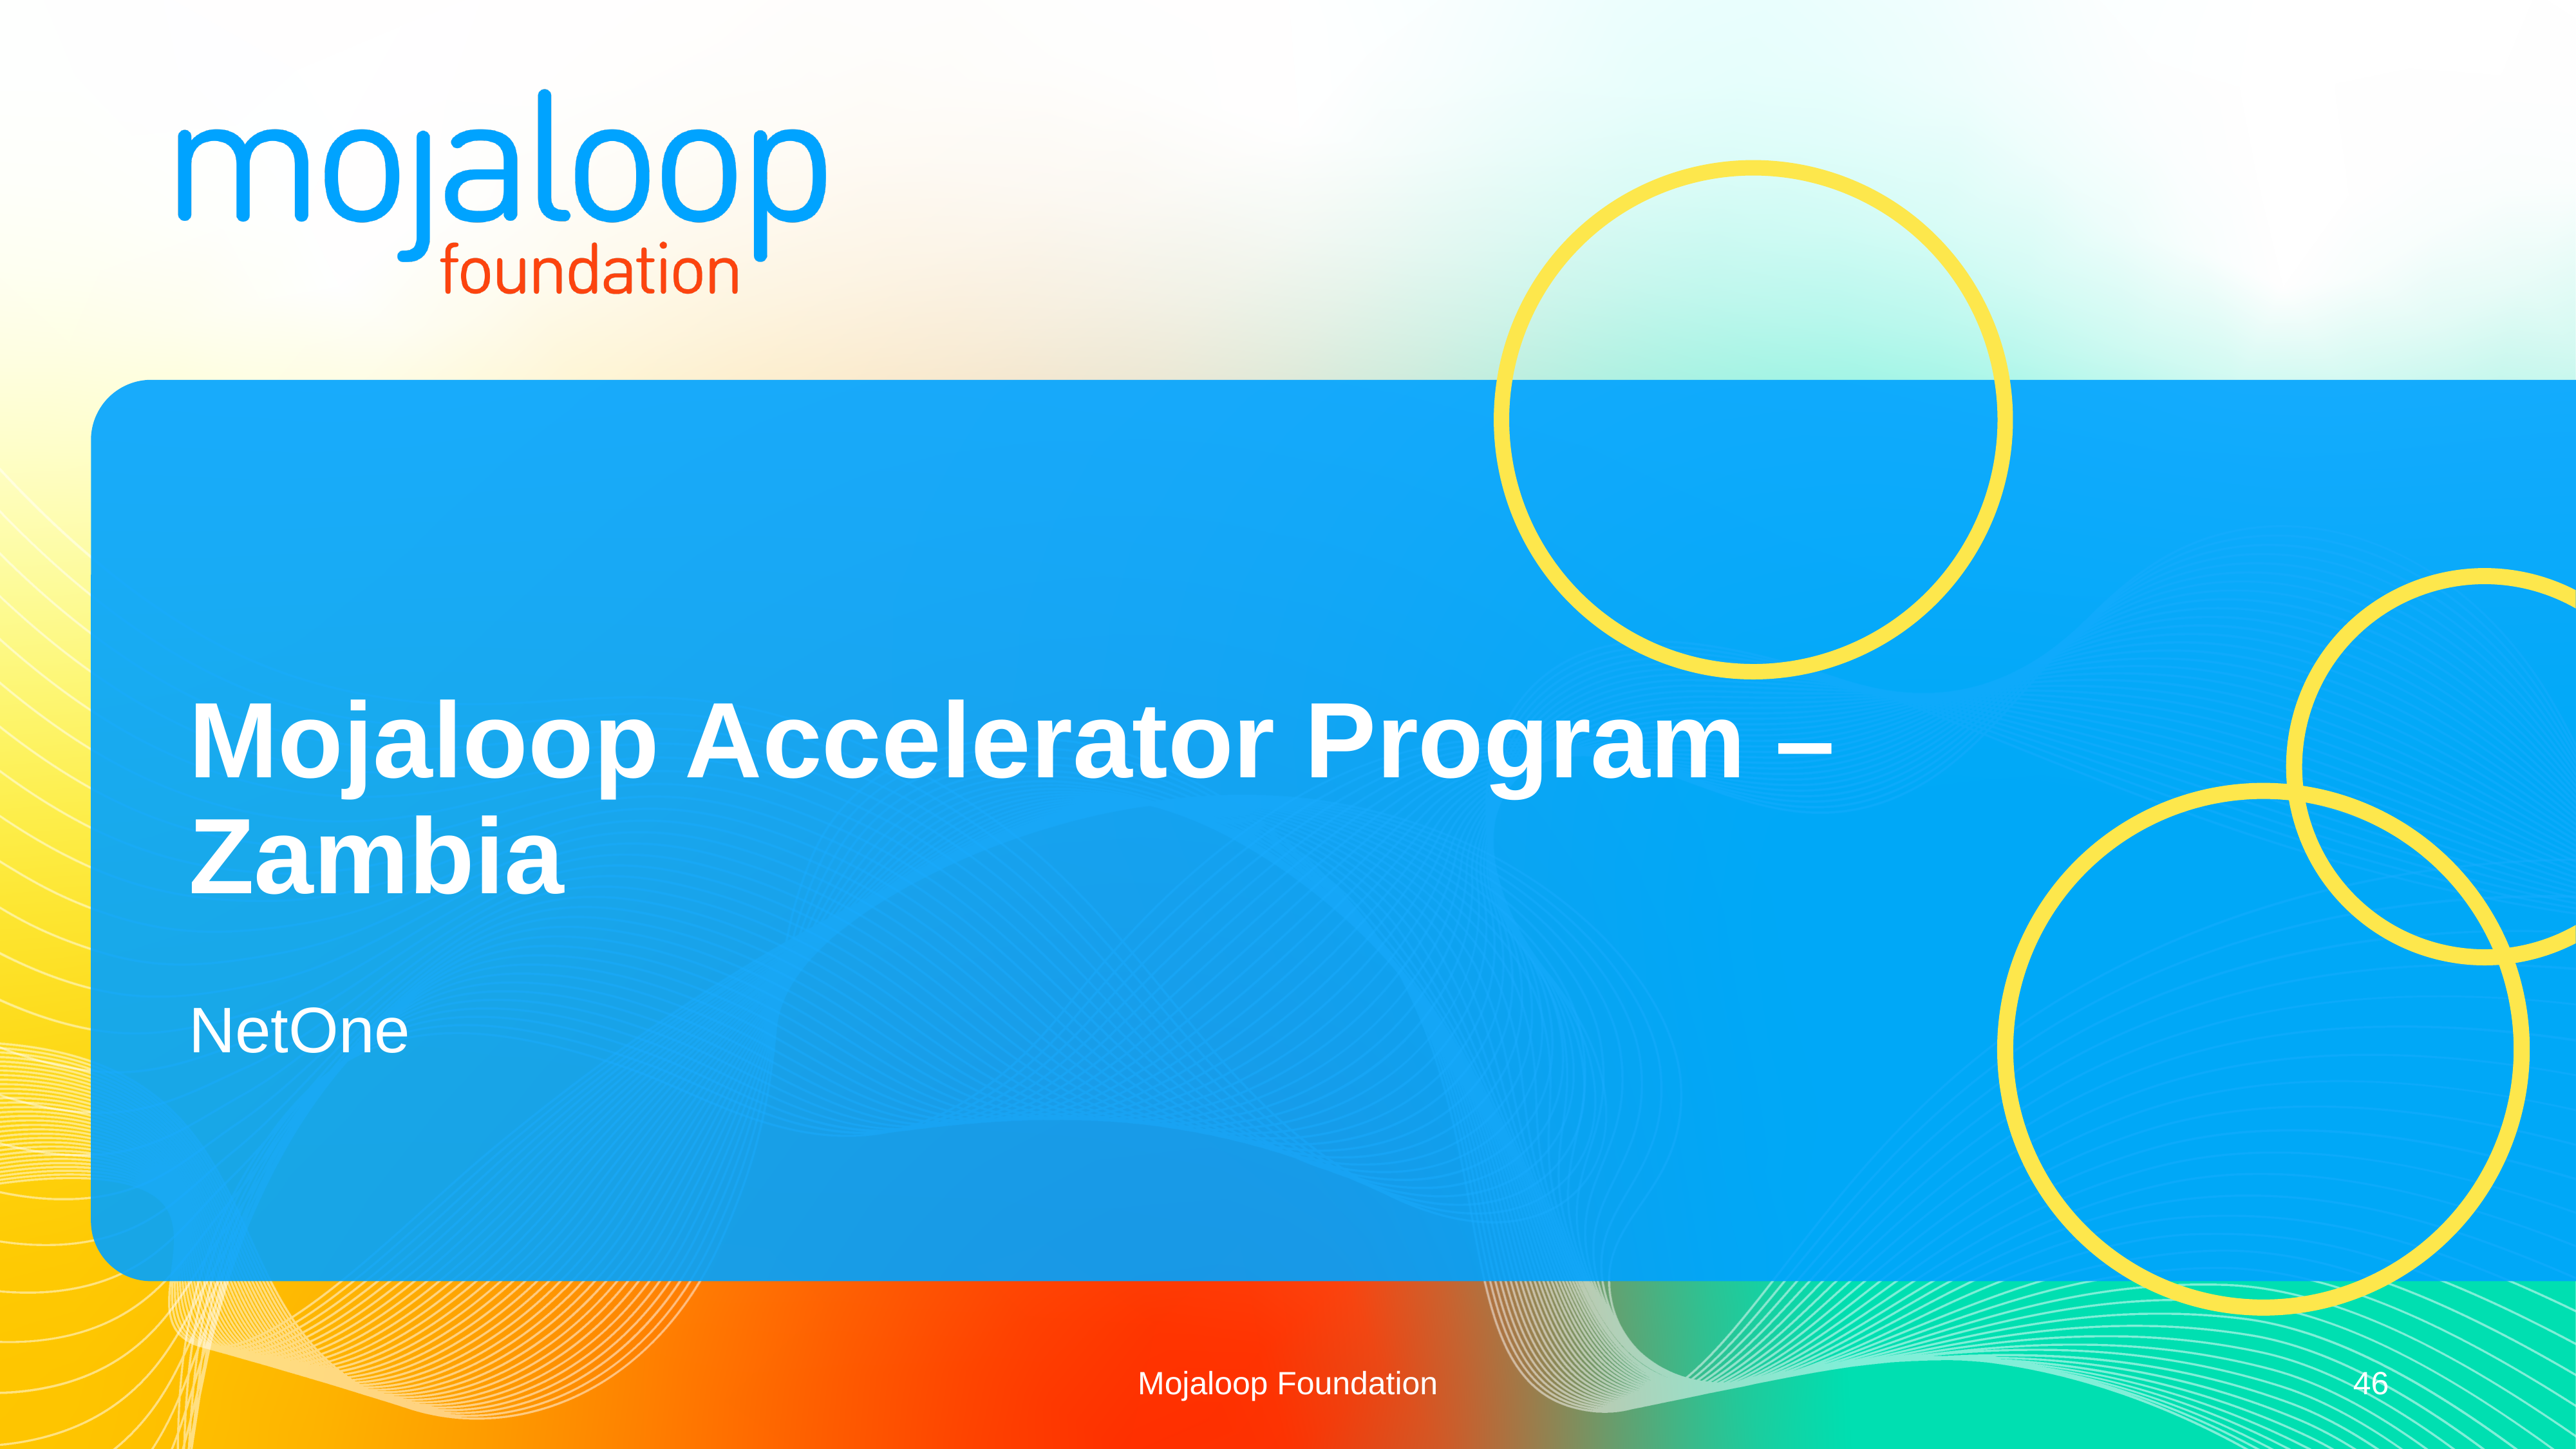

# Mojaloop Accelerator Program – Zambia
NetOne
Mojaloop Foundation
46